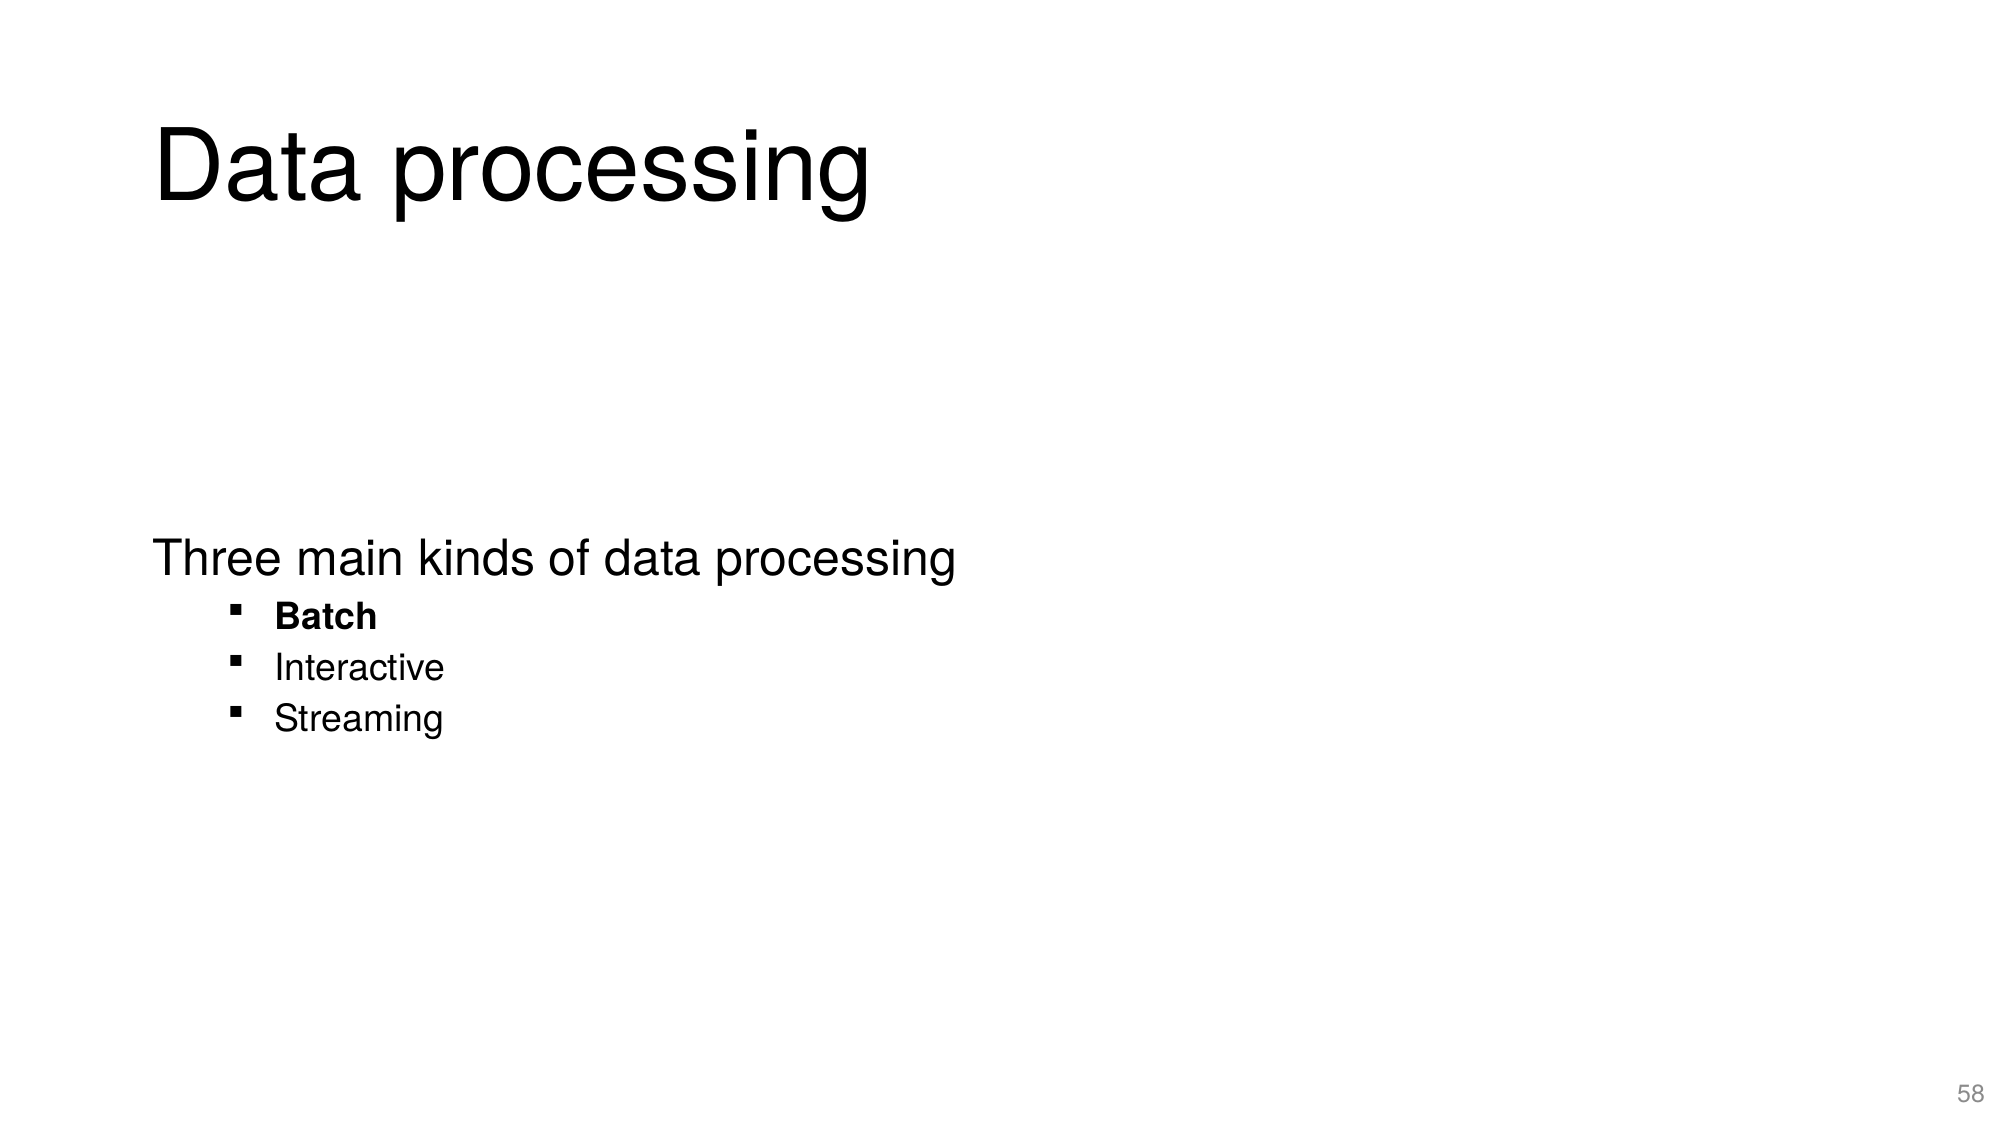

# Data processing
Three main kinds of data processing
Batch
Interactive
Streaming
58